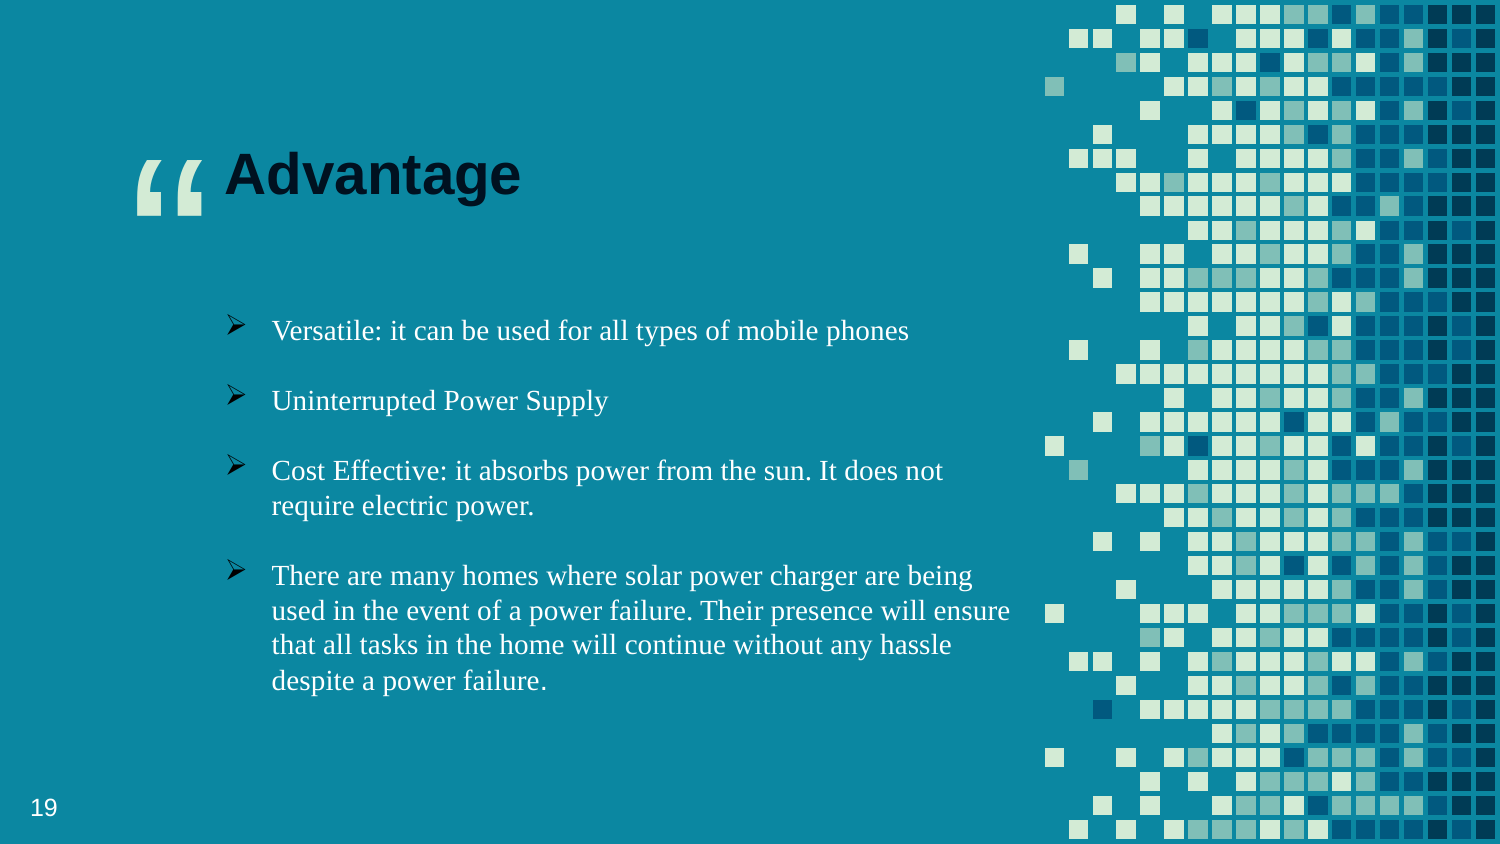

Advantage

Versatile: it can be used for all types of mobile phones

Uninterrupted Power Supply

Cost Effective: it absorbs power from the sun. It does not require electric power.

There are many homes where solar power charger are being used in the event of a power failure. Their presence will ensure that all tasks in the home will continue without any hassle despite a power failure.

19